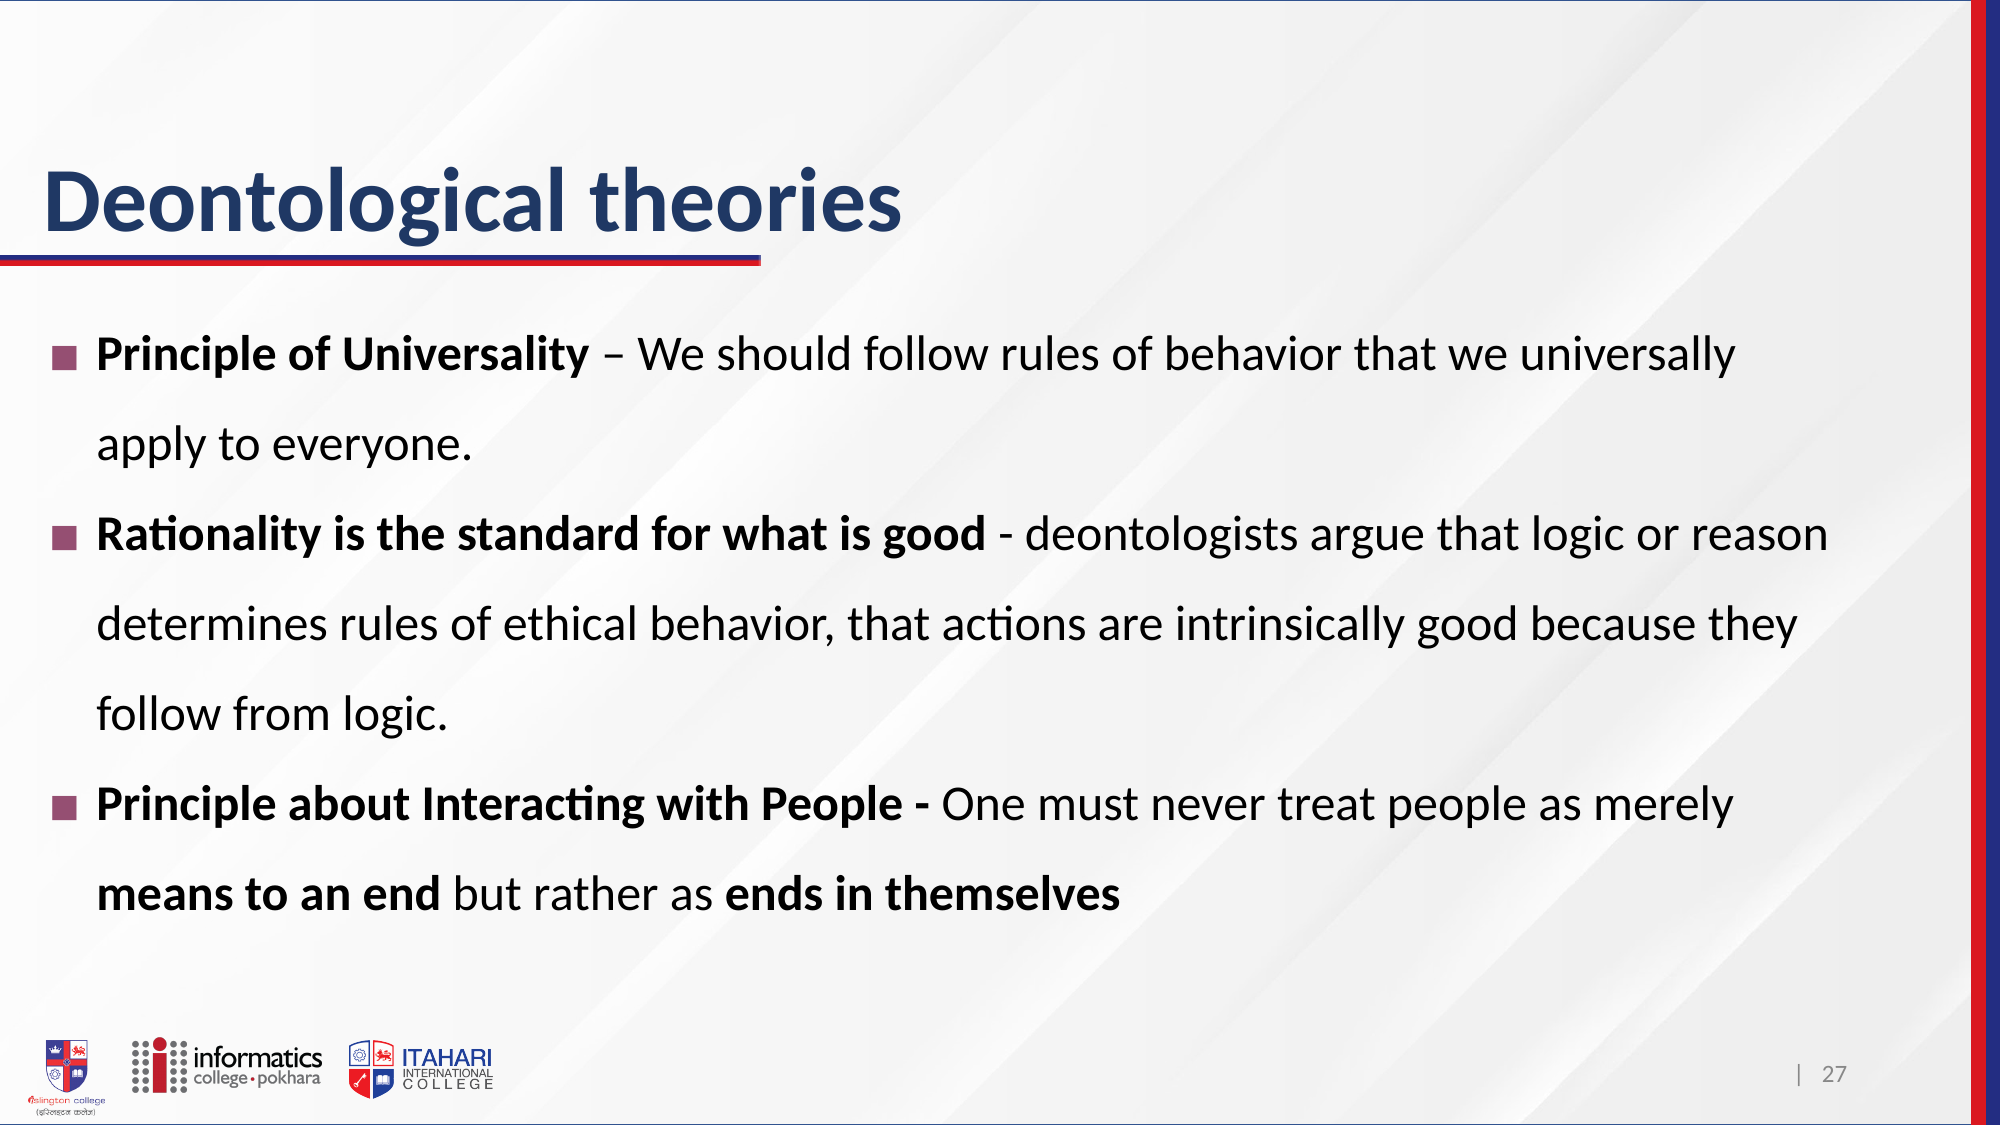

# Deontological theories
Principle of Universality – We should follow rules of behavior that we universally apply to everyone.
Rationality is the standard for what is good - deontologists argue that logic or reason determines rules of ethical behavior, that actions are intrinsically good because they follow from logic.
Principle about Interacting with People - One must never treat people as merely means to an end but rather as ends in themselves

|   27